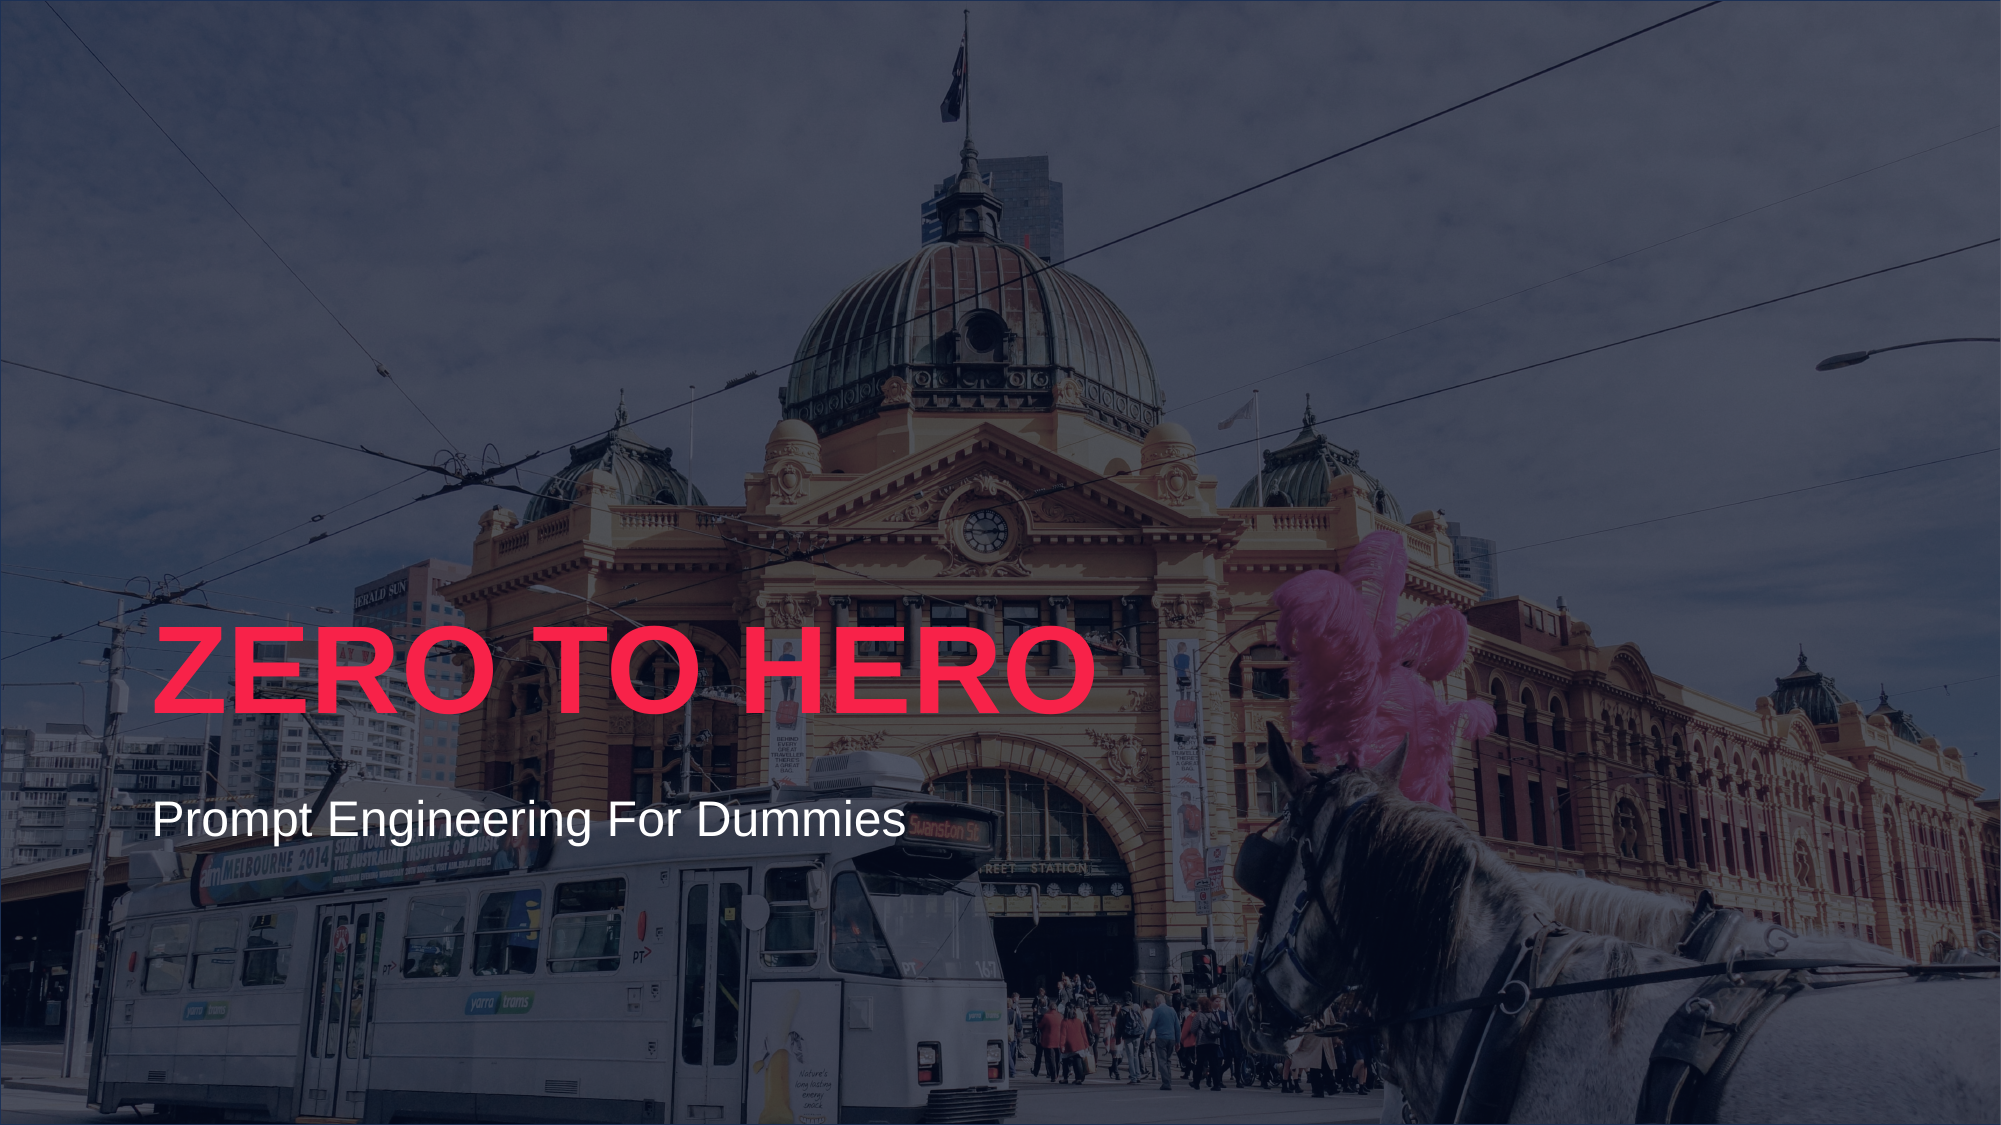

# Zero to Hero
Prompt Engineering For Dummies